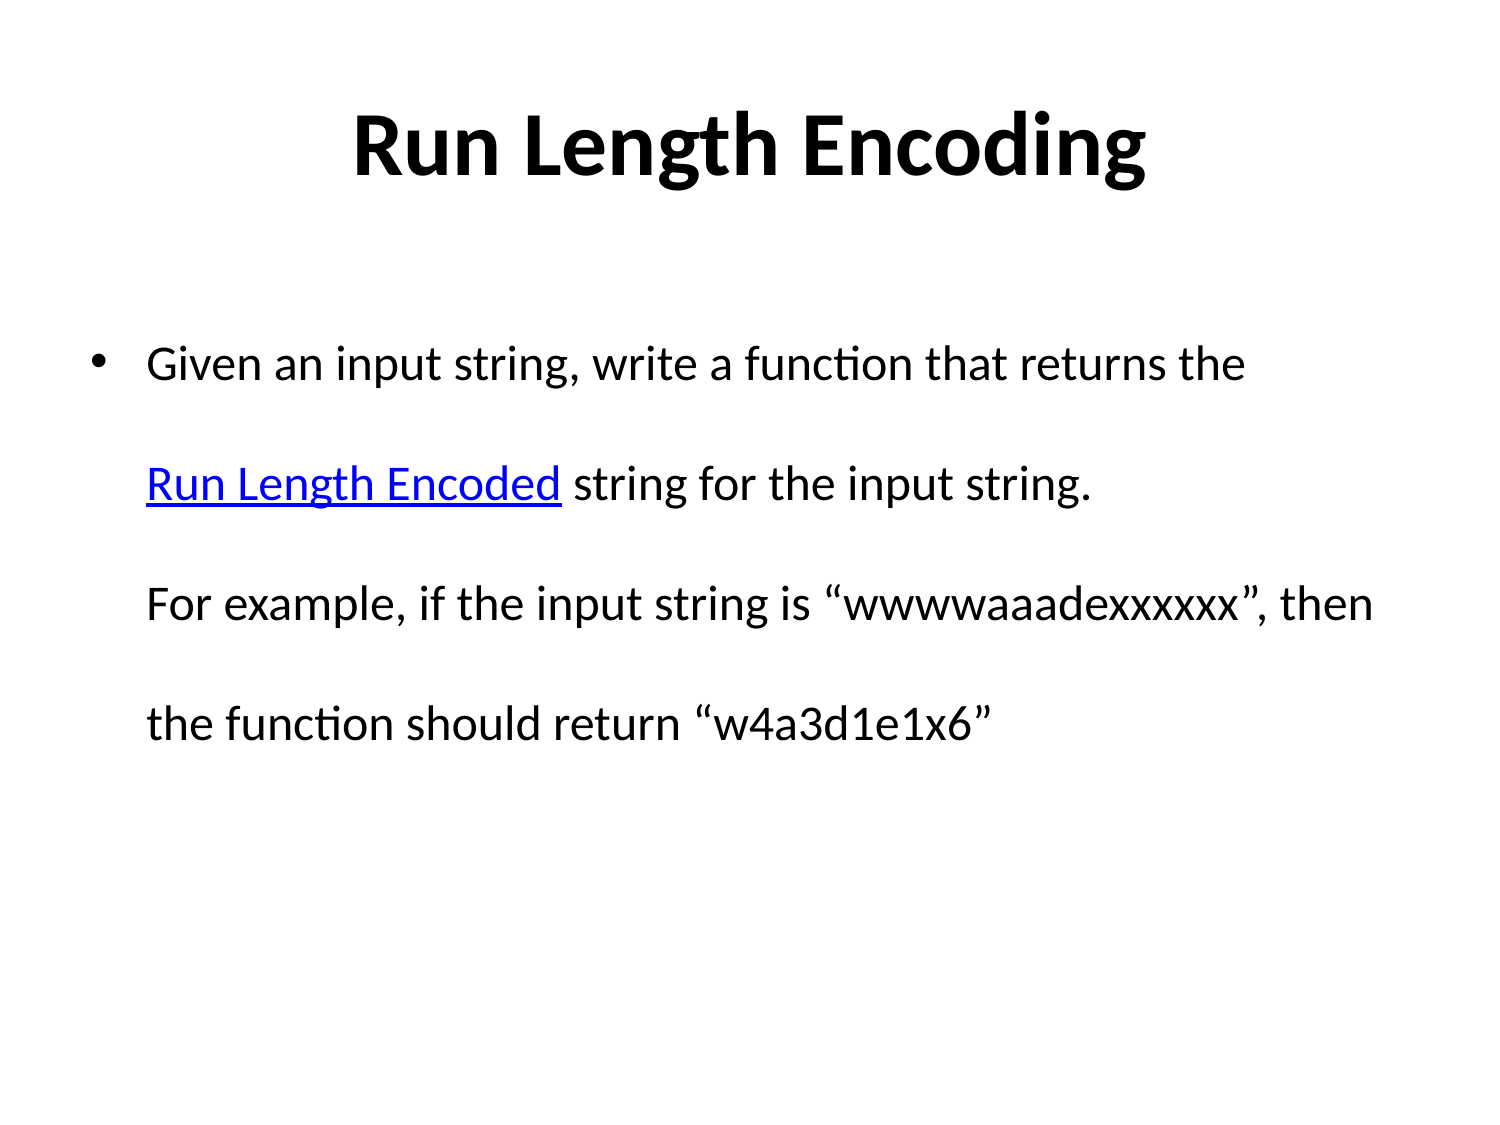

# Run Length Encoding
Given an input string, write a function that returns the Run Length Encoded string for the input string.
For example, if the input string is “wwwwaaadexxxxxx”, then the function should return “w4a3d1e1x6”